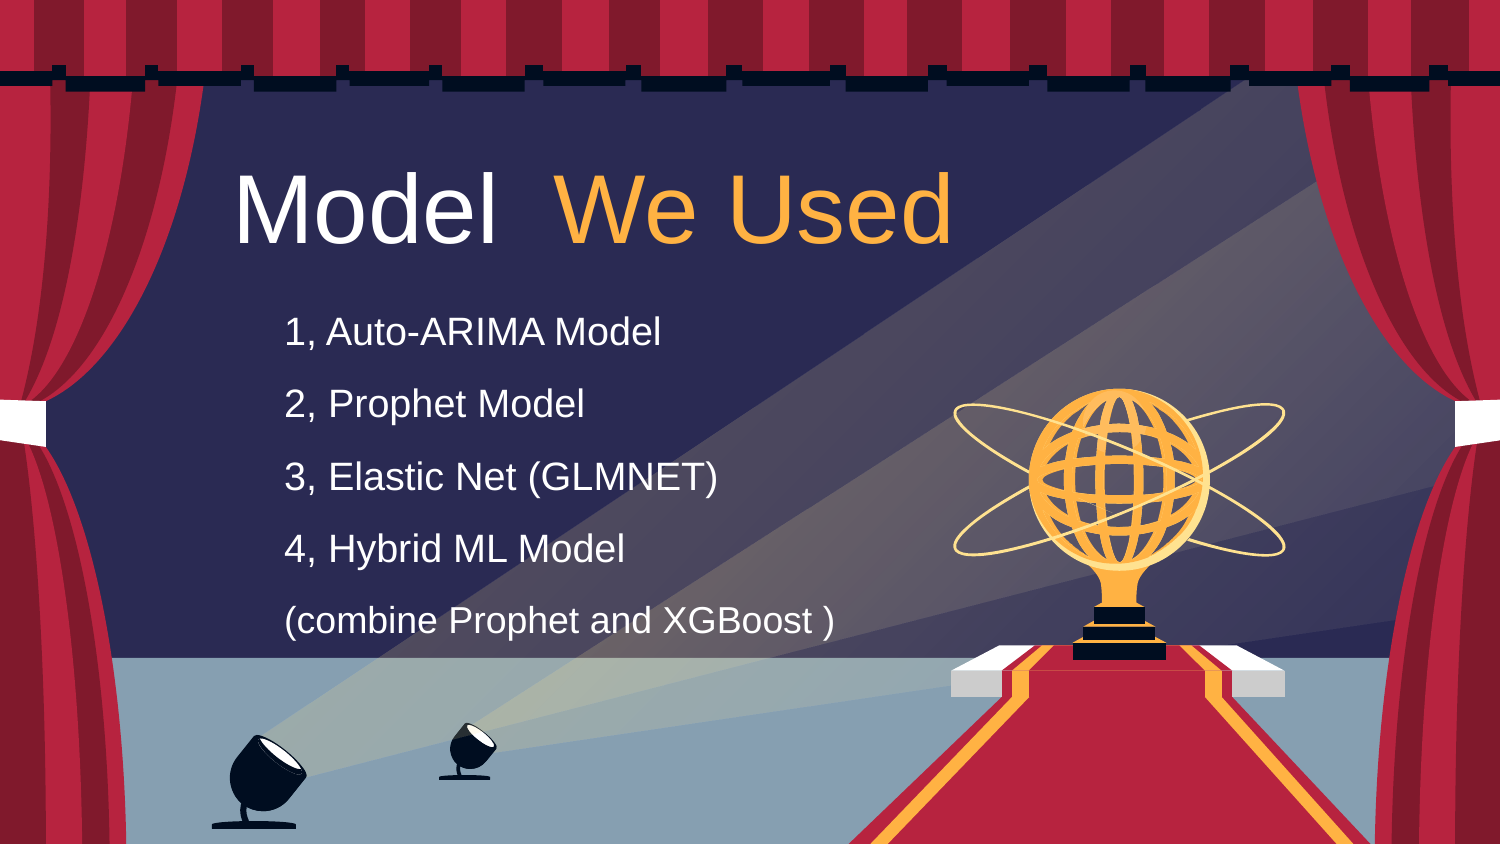

# Model  We Used
1, Auto-ARIMA Model
2, Prophet Model
3, Elastic Net (GLMNET)
4, Hybrid ML Model
(combine Prophet and XGBoost )